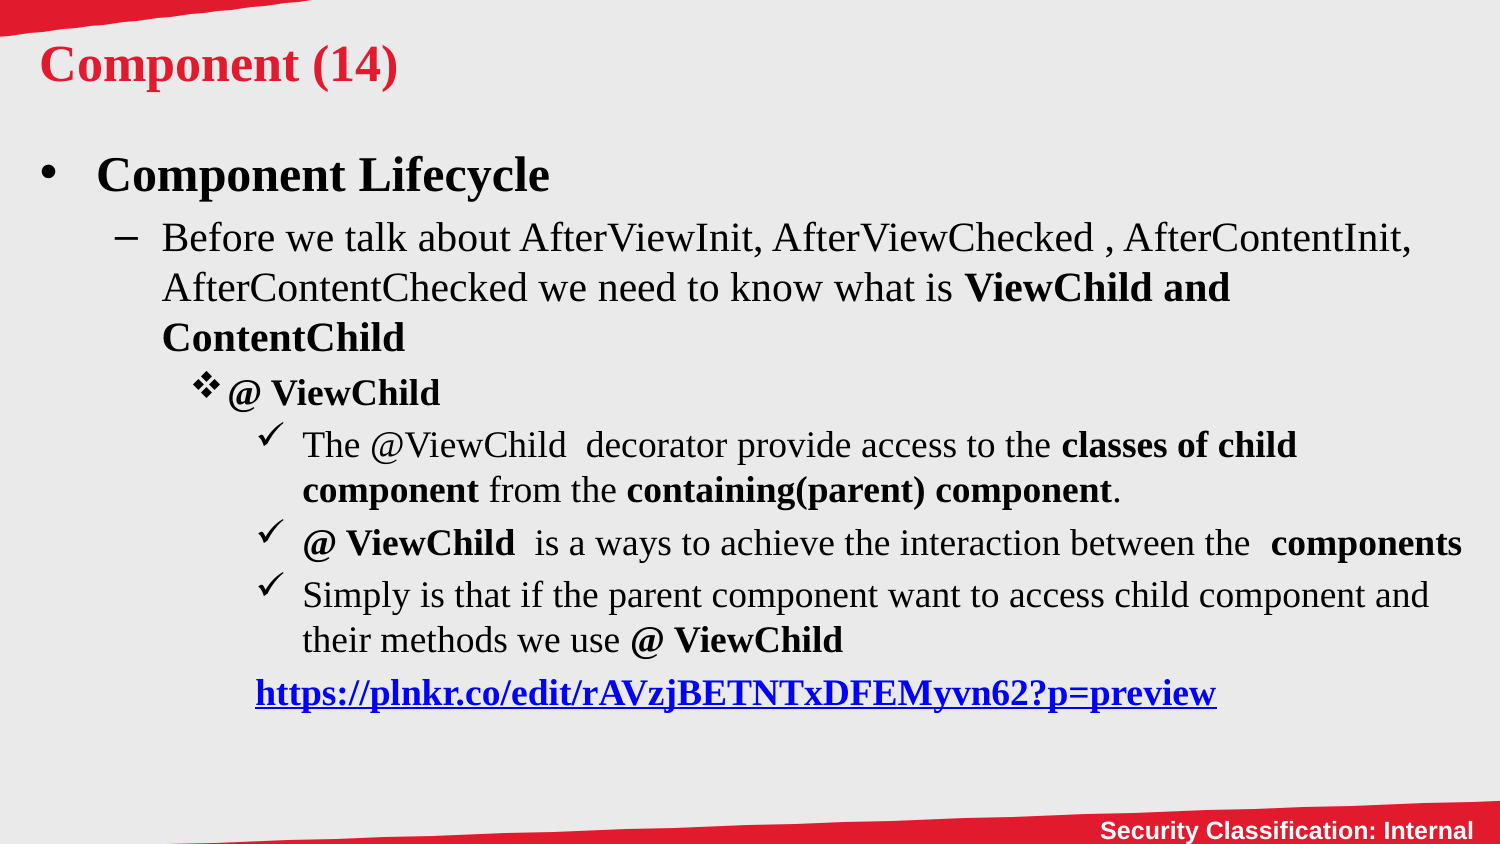

# Component (14)
Component Lifecycle
Before we talk about AfterViewInit, AfterViewChecked , AfterContentInit, AfterContentChecked we need to know what is ViewChild and ContentChild
@ ViewChild
The @ViewChild  decorator provide access to the classes of child component from the containing(parent) component.
@ ViewChild  is a ways to achieve the interaction between the  components
Simply is that if the parent component want to access child component and their methods we use @ ViewChild
https://plnkr.co/edit/rAVzjBETNTxDFEMyvn62?p=preview